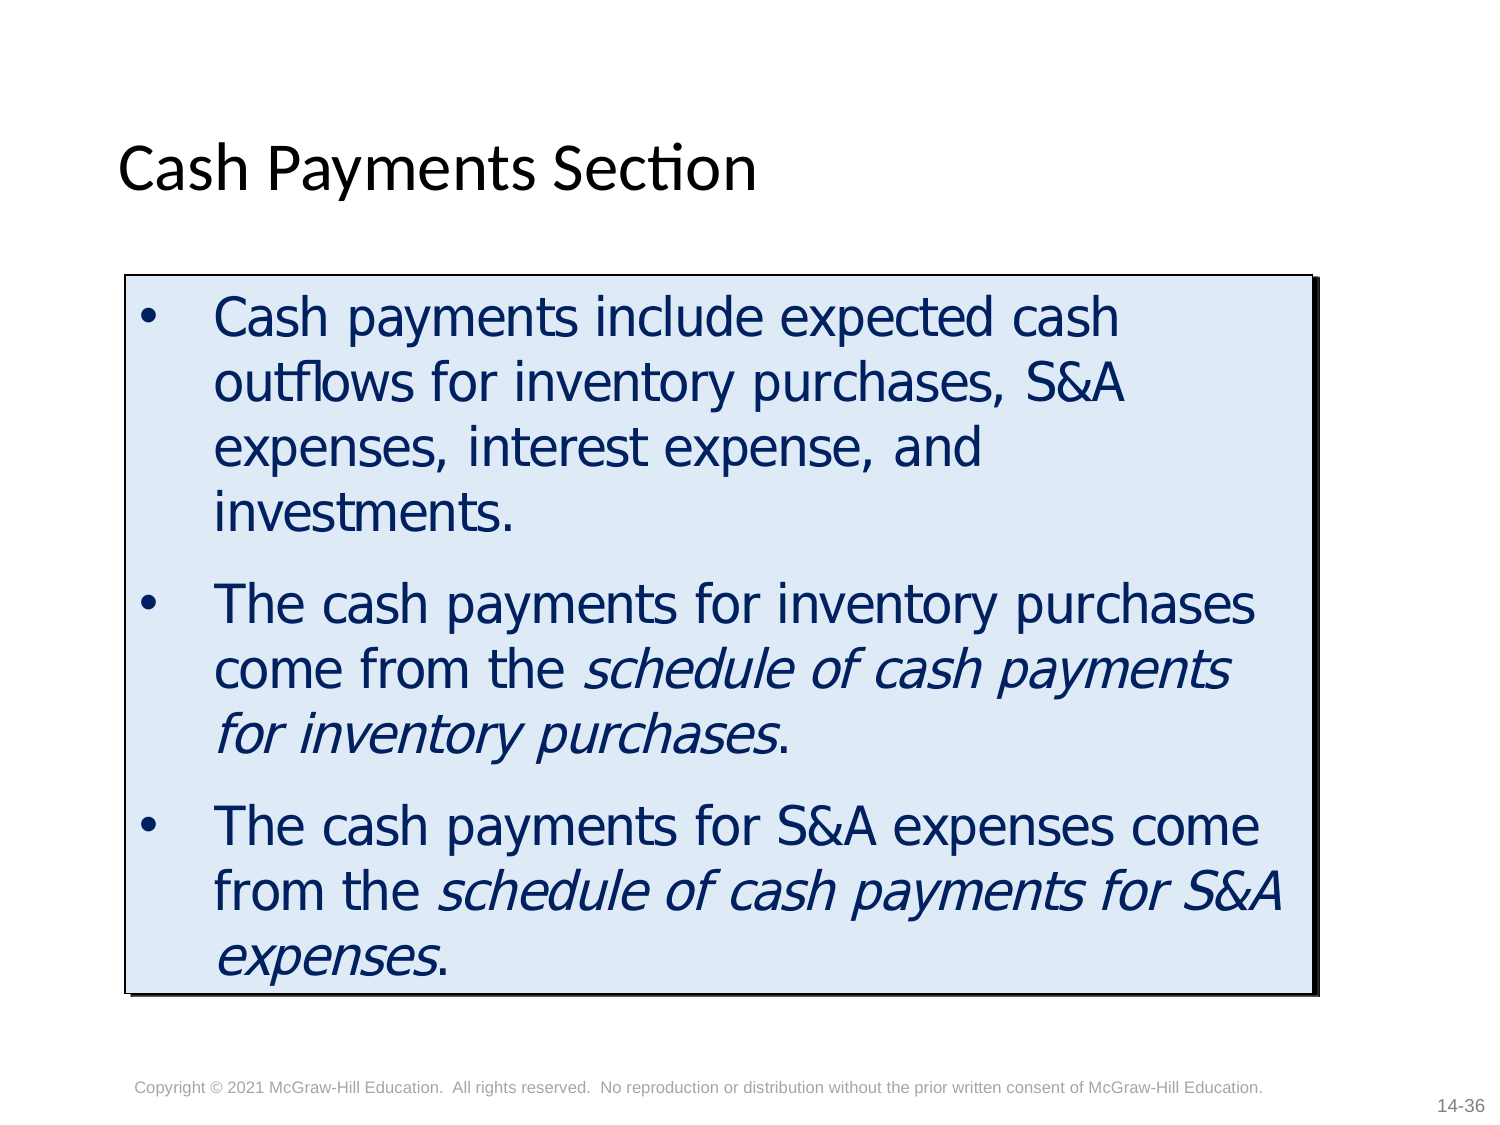

# Cash Payments Section
Cash payments include expected cash outflows for inventory purchases, S&A expenses, interest expense, and investments.
The cash payments for inventory purchases come from the schedule of cash payments for inventory purchases.
The cash payments for S&A expenses come from the schedule of cash payments for S&A expenses.